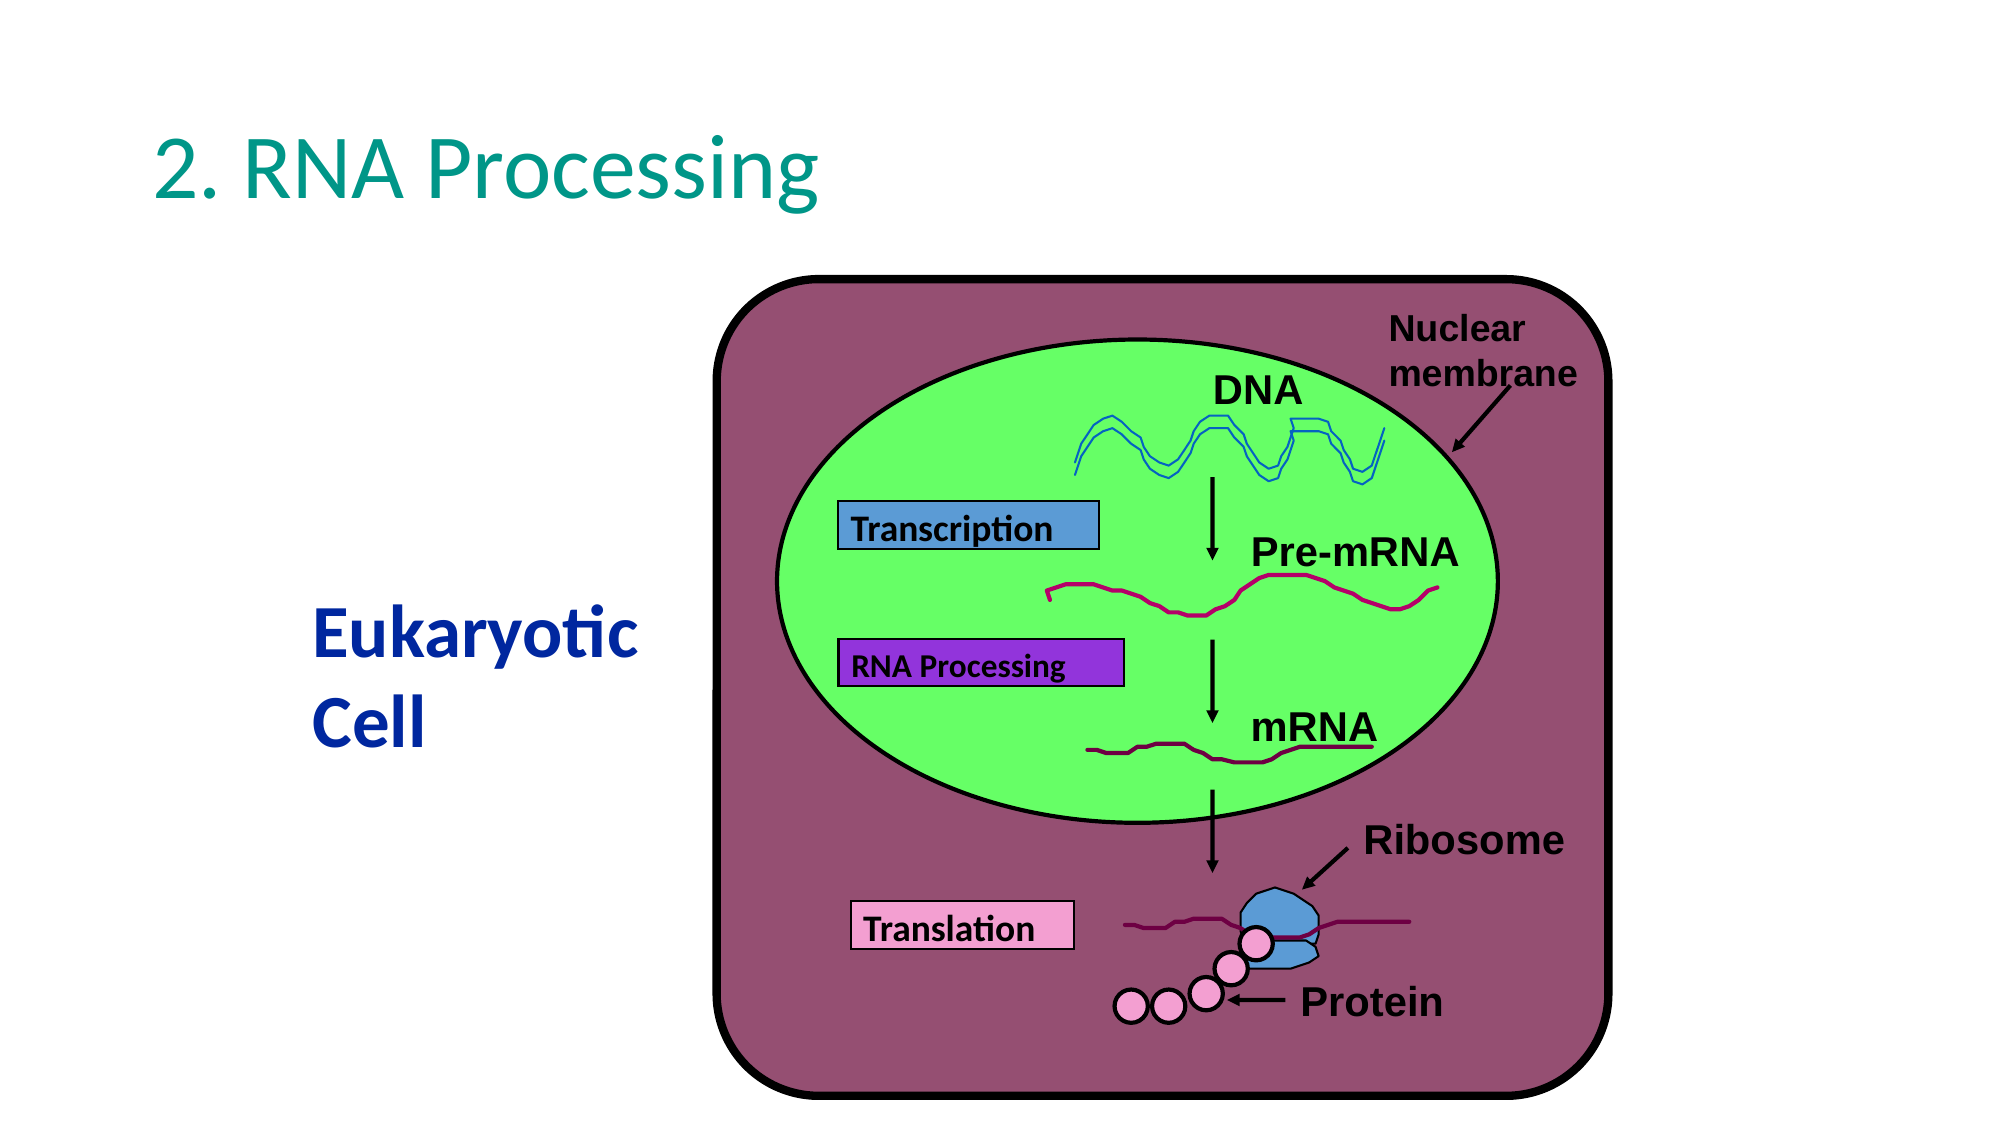

# 2. RNA Processing

Nuclear
membrane

DNA

Transcription

Pre-mRNA

RNA Processing

mRNA

Ribosome

Translation

Protein

Eukaryotic Cell